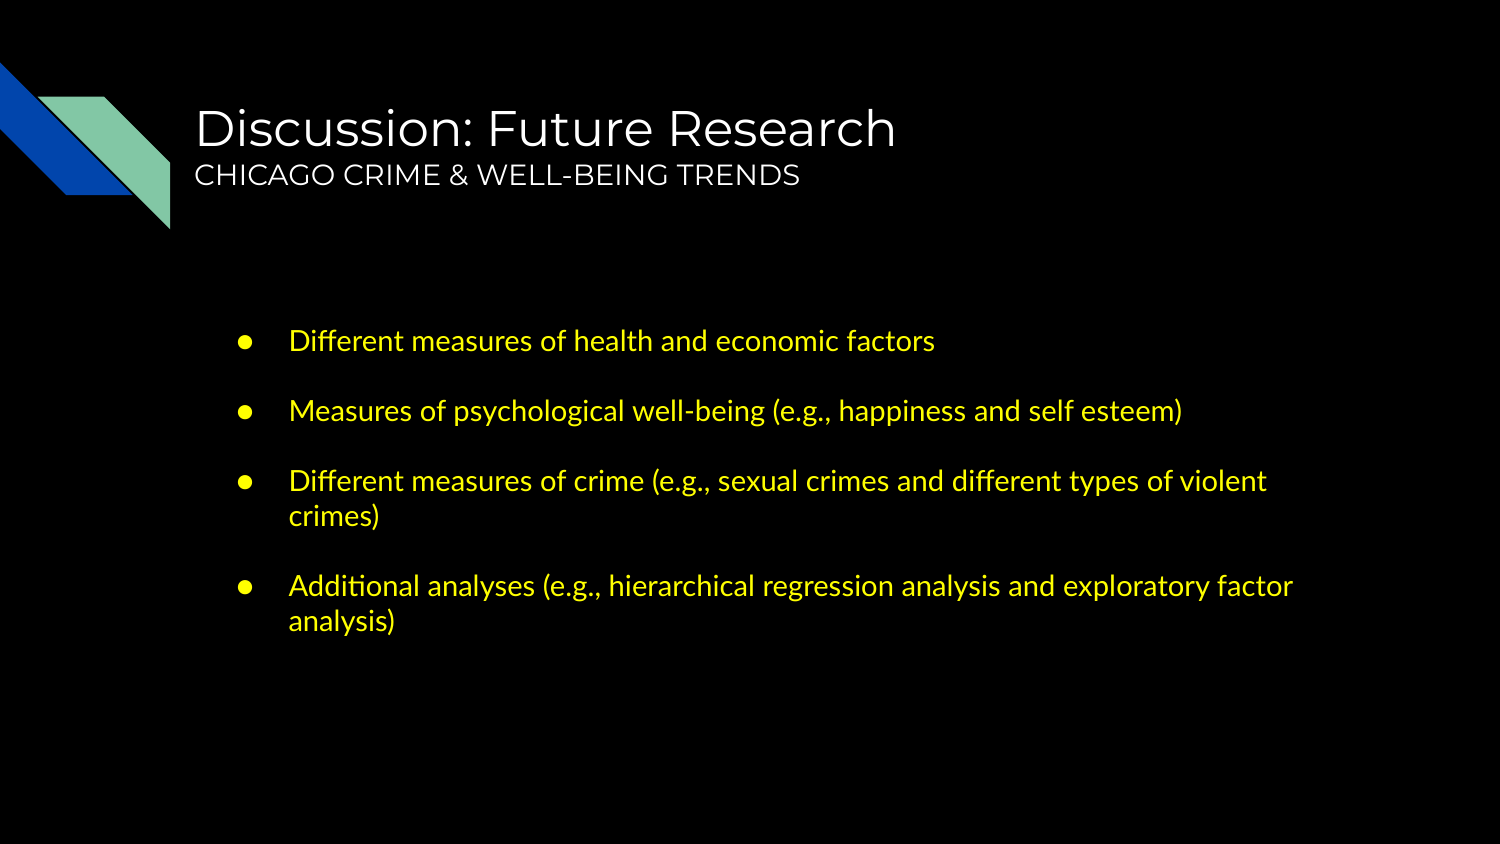

Discussion: Future Research
CHICAGO CRIME & WELL-BEING TRENDS
Different measures of health and economic factors

Measures of psychological well-being (e.g., happiness and self esteem)

Different measures of crime (e.g., sexual crimes and different types of violent crimes)

Additional analyses (e.g., hierarchical regression analysis and exploratory factor analysis)

 based on aggregated data (e.g., aggregated at neighborhood and state level)
Well-being measure:
  need more measures of health factors
  need psychological measures
Need more measures economic measures

 state level)
Well-being measure:
  need more measures of health factors
  need psychological measures
Need more measures economic measures